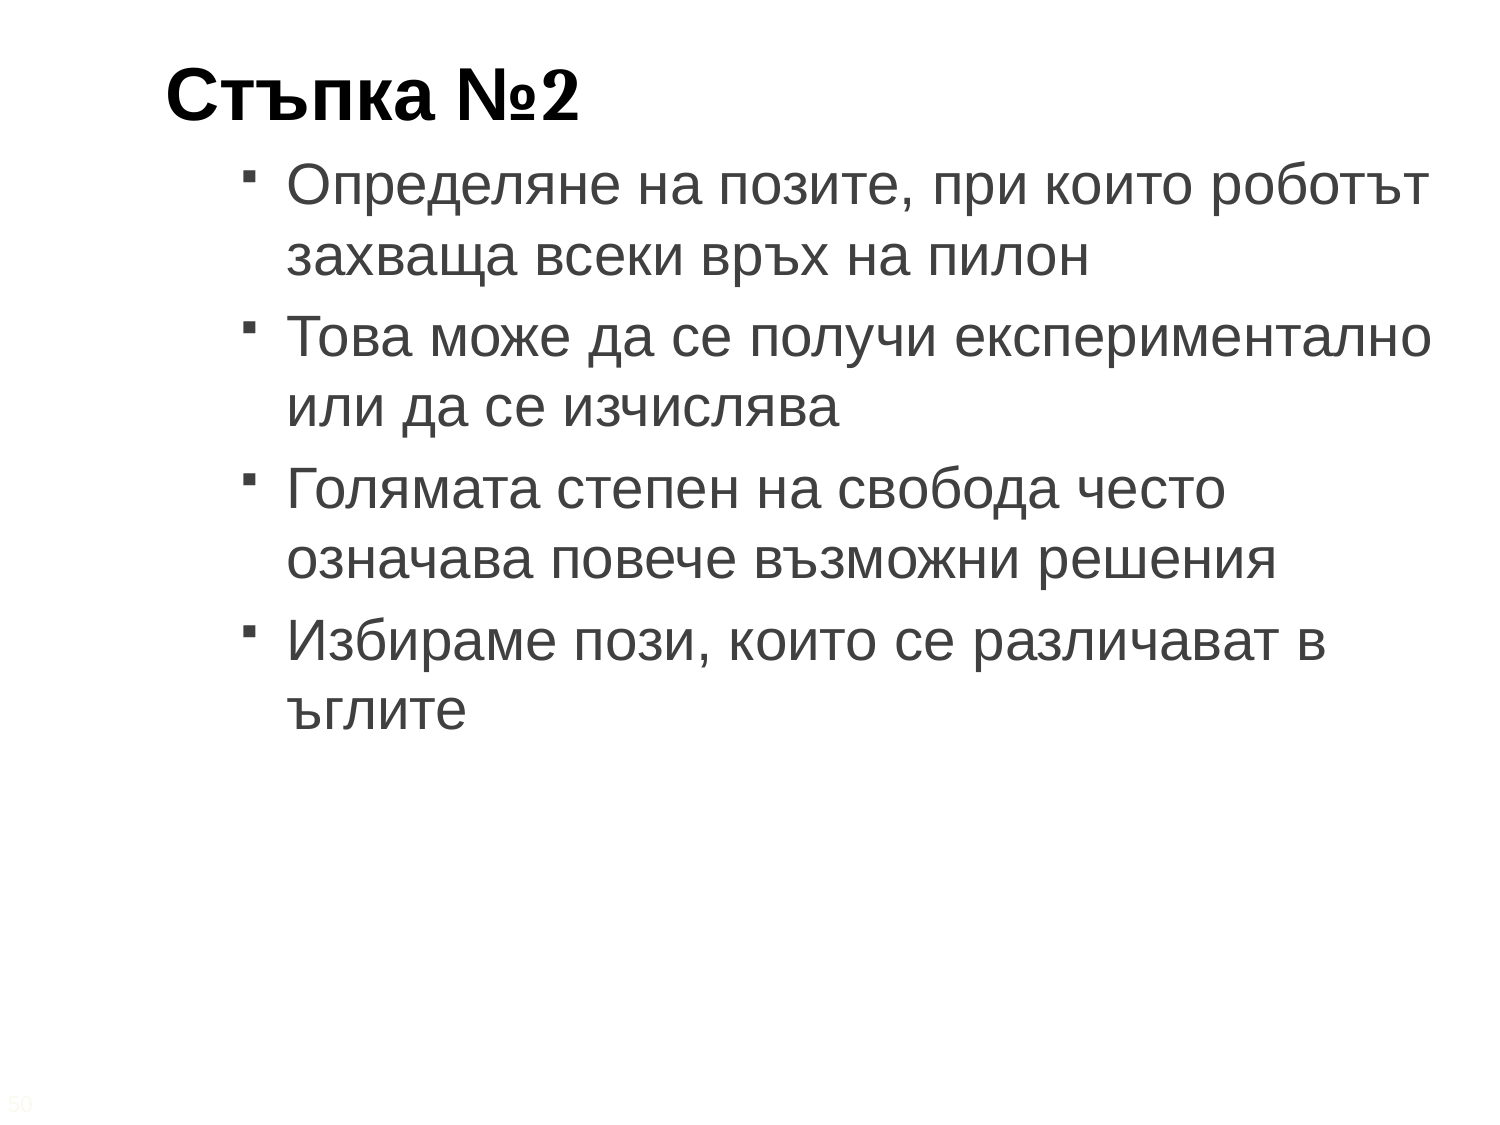

Стъпка №2
Определяне на позите, при които роботът захваща всеки връх на пилон
Това може да се получи експериментално или да се изчислява
Голямата степен на свобода често означава повече възможни решения
Избираме пози, които се различават в ъглите